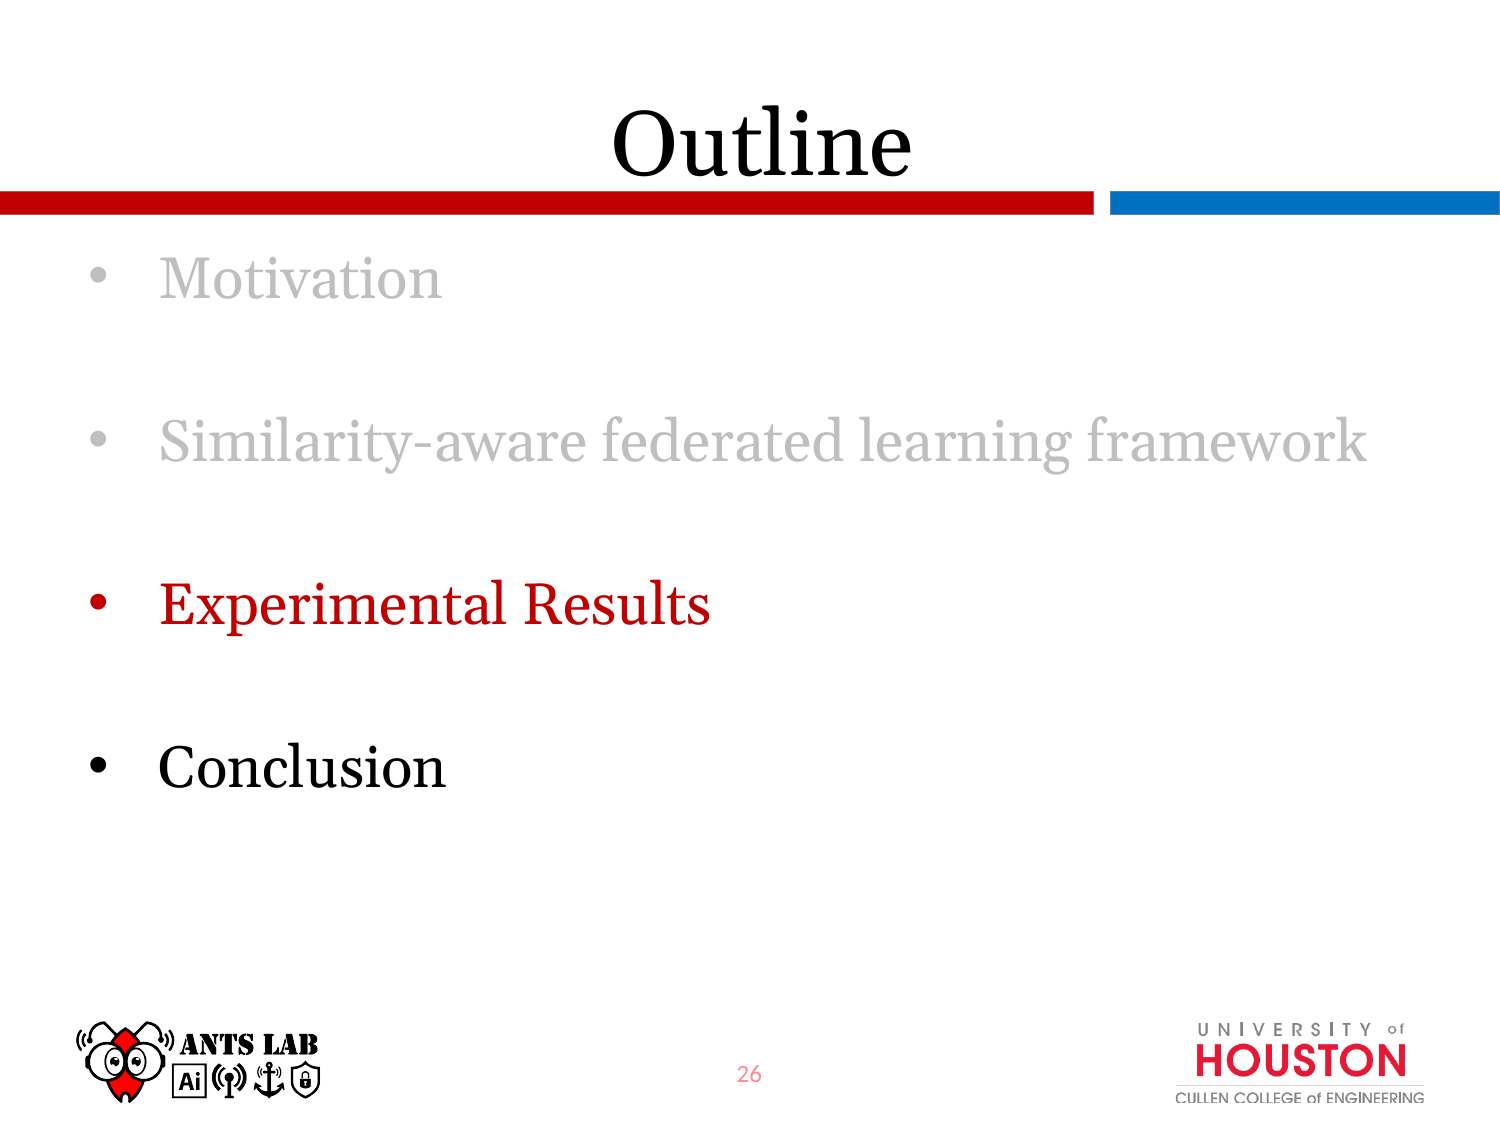

# Outline
 Motivation

 Similarity-aware federated learning framework

 Experimental Results

 Conclusion
26